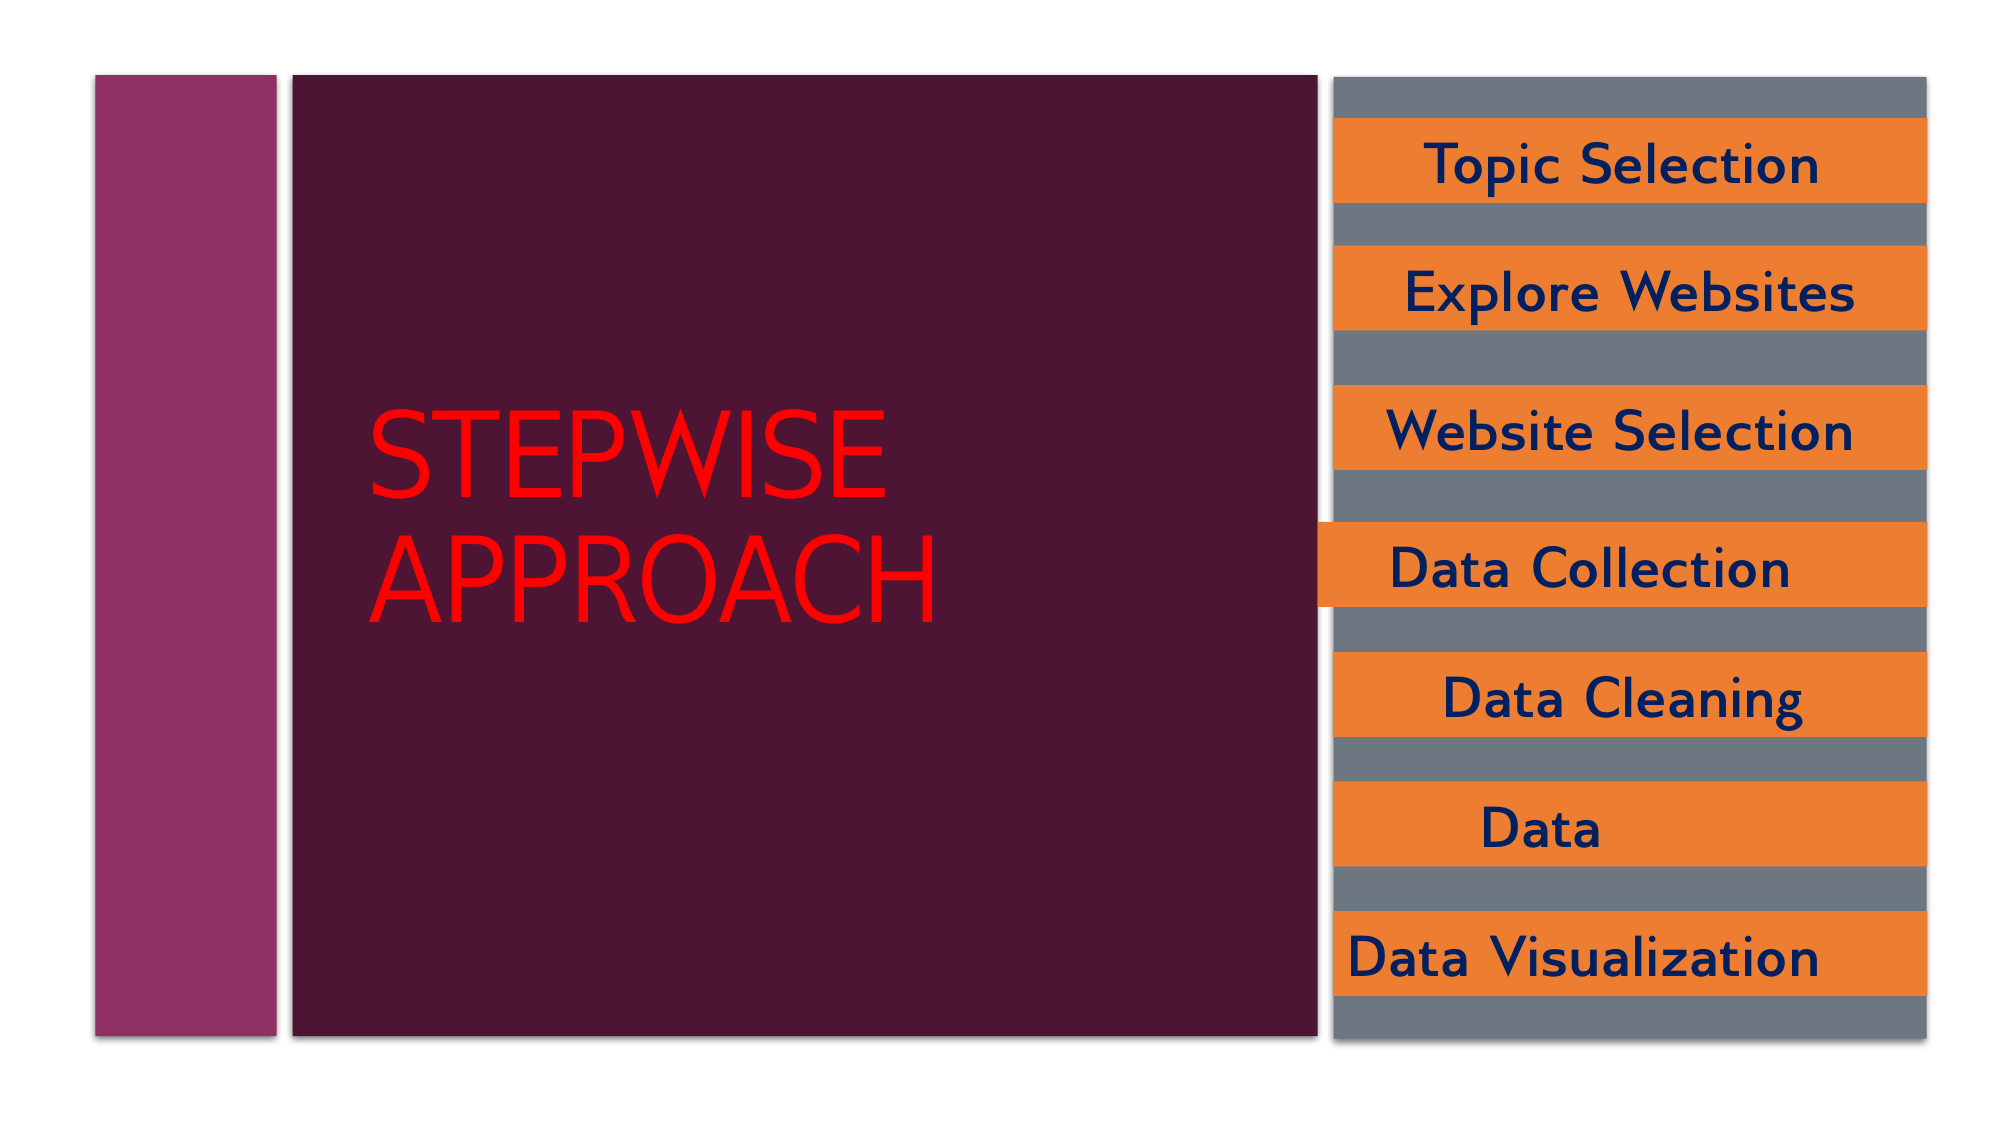

Topic Selection
STEPWISE APPROACH
   Explore Websites
  Website Selection

   Data Collection
     Data Cleaning
       Data
Data Visualization